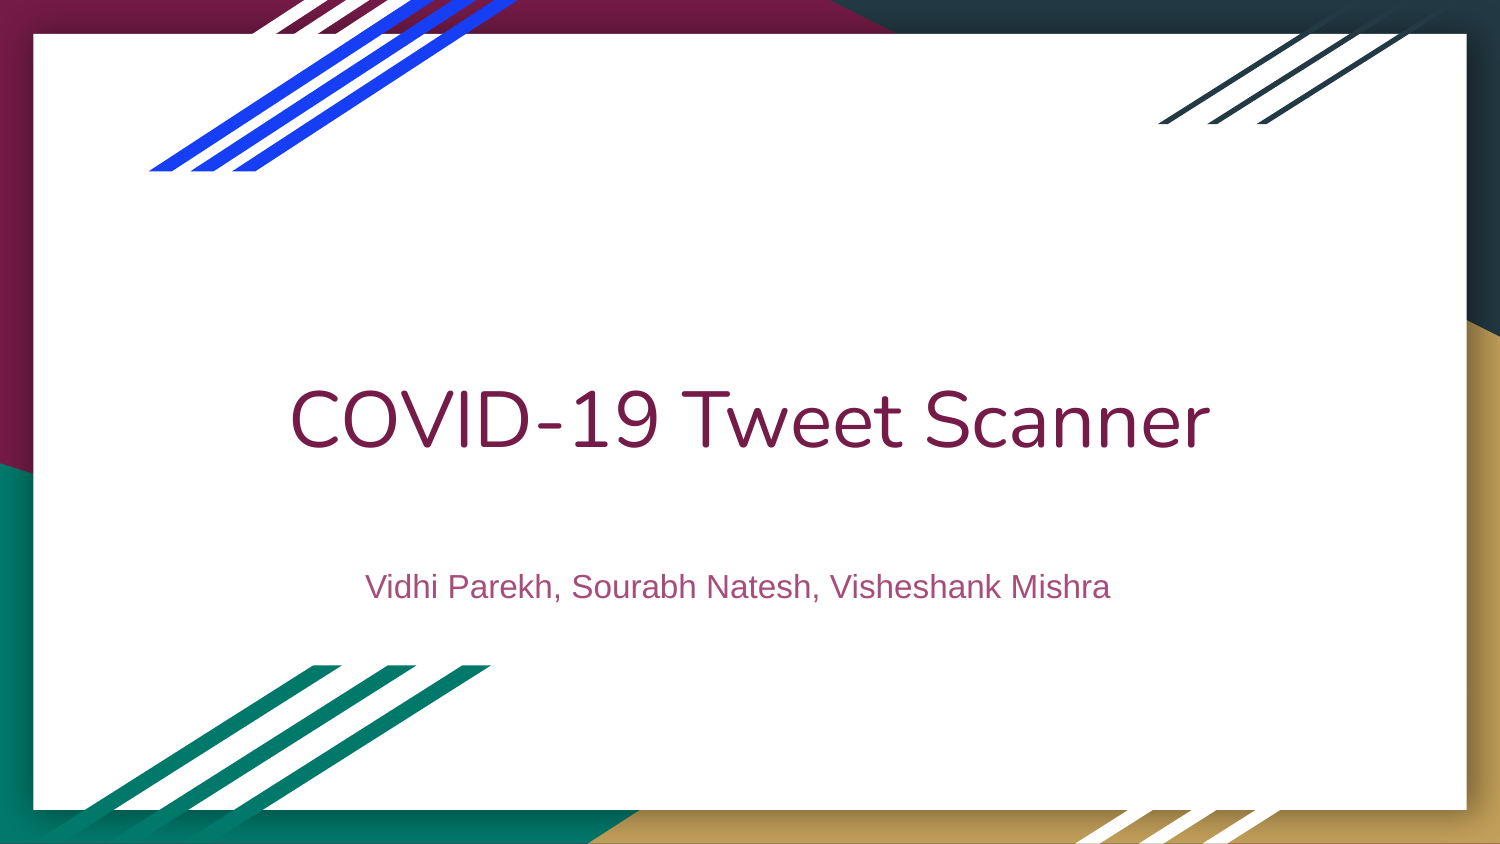

# COVID-19 Tweet Scanner
Vidhi Parekh, Sourabh Natesh, Visheshank Mishra